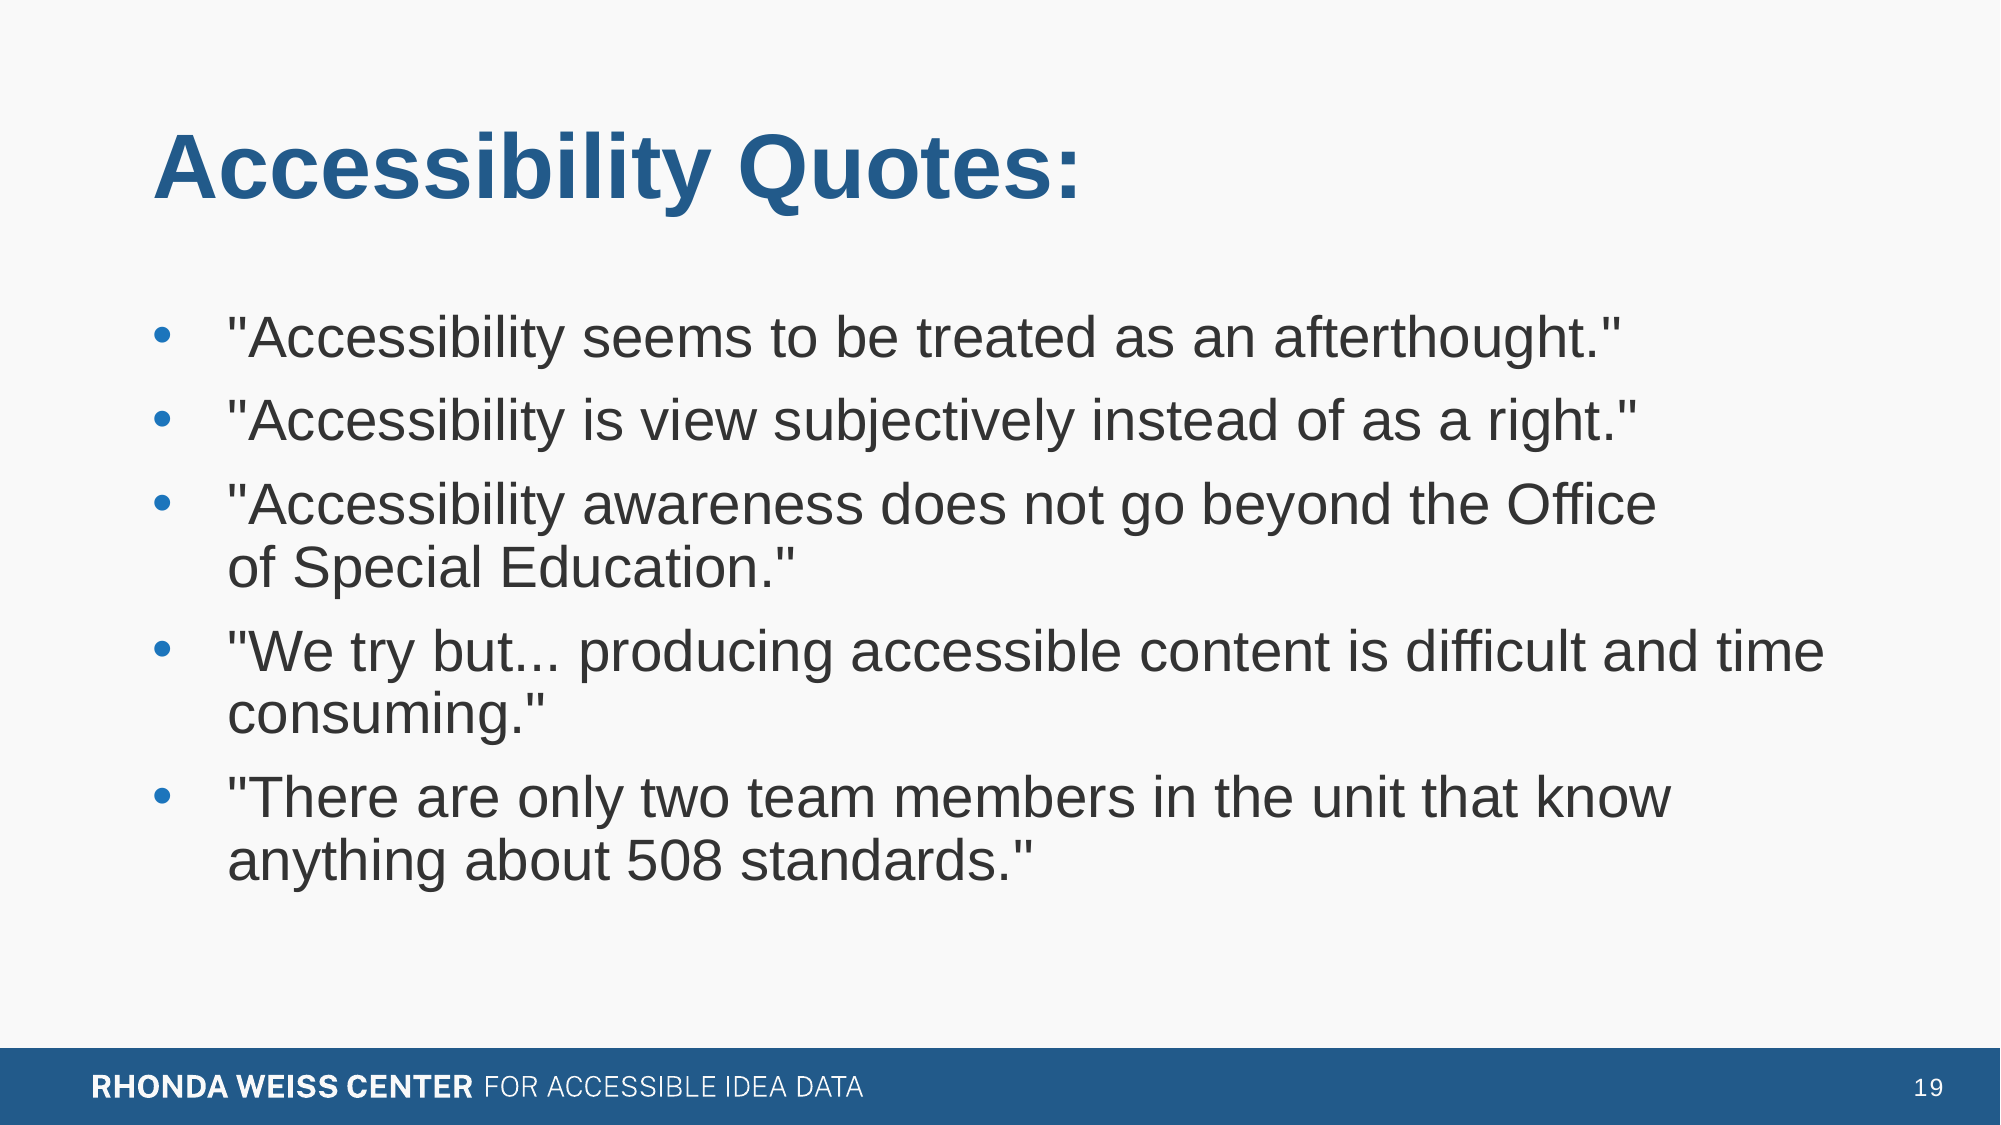

# Accessibility Quotes:
"Accessibility seems to be treated as an afterthought."
"Accessibility is view subjectively instead of as a right."
"Accessibility awareness does not go beyond the Office of Special Education."
"We try but... producing accessible content is difficult and time consuming."
"There are only two team members in the unit that know anything about 508 standards."